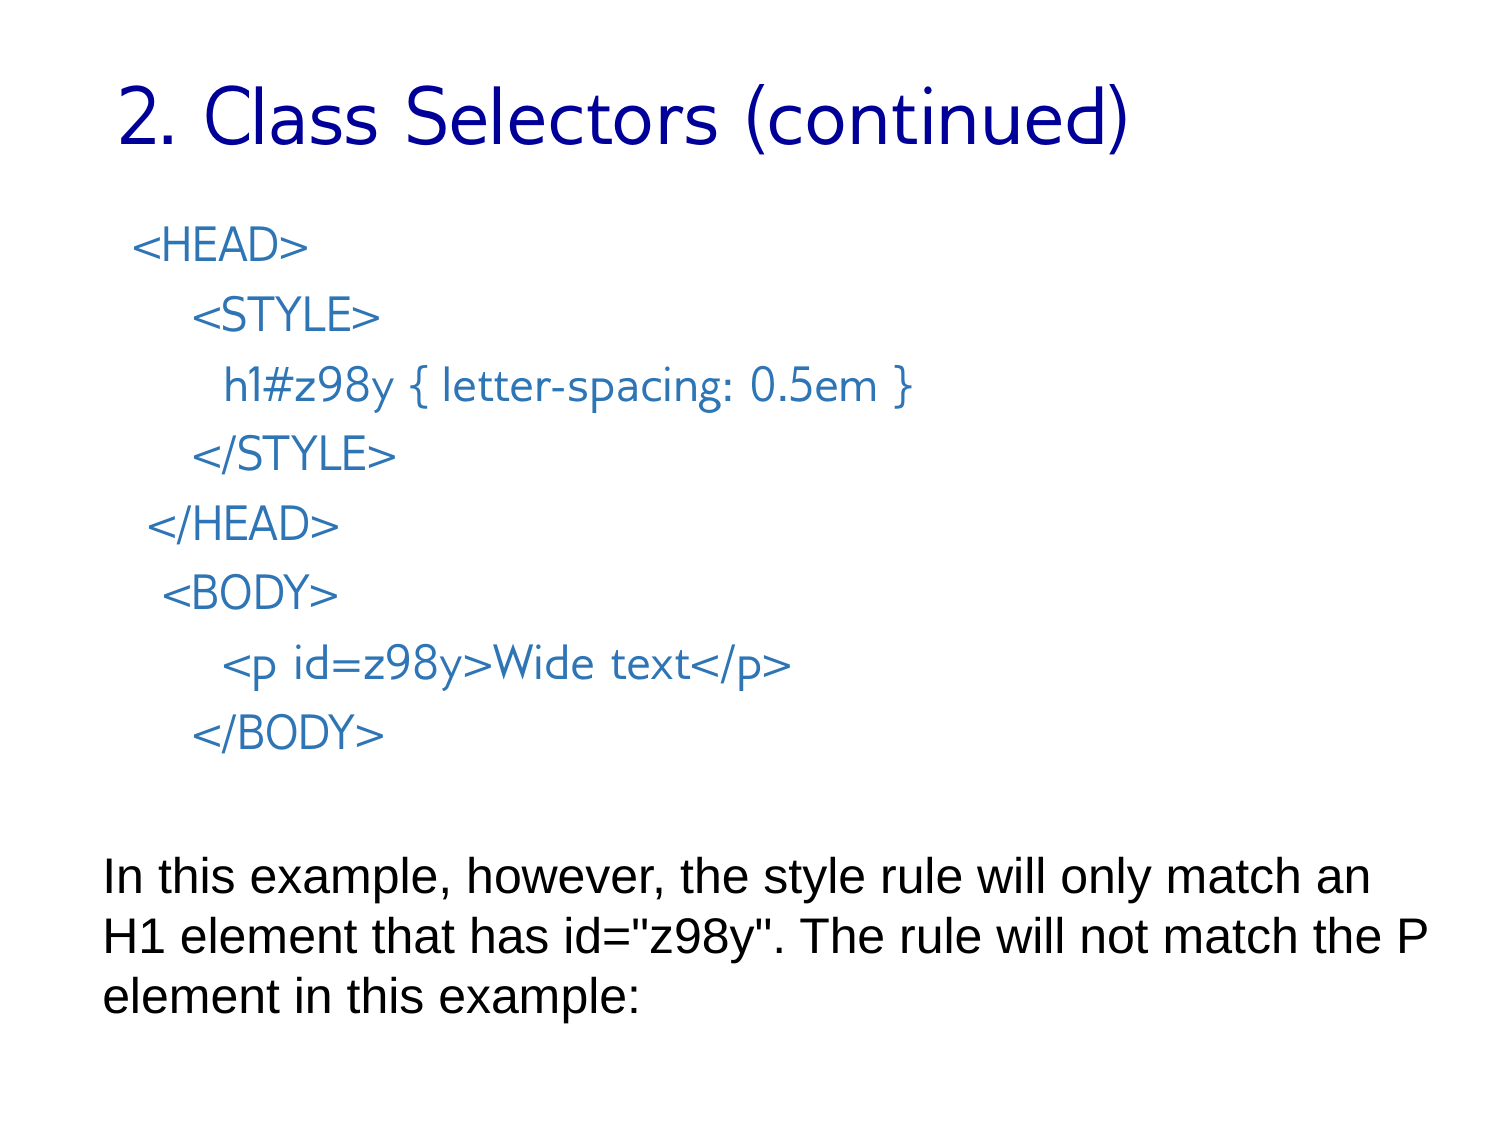

# 2. Class Selectors (continued)
 <HEAD>
     <STYLE>
       h1#z98y { letter-spacing: 0.5em }
     </STYLE>
  </HEAD>
   <BODY>
       <p id=z98y>Wide text</p>
     </BODY>
In this example, however, the style rule will only match an H1 element that has id="z98y". The rule will not match the P element in this example: